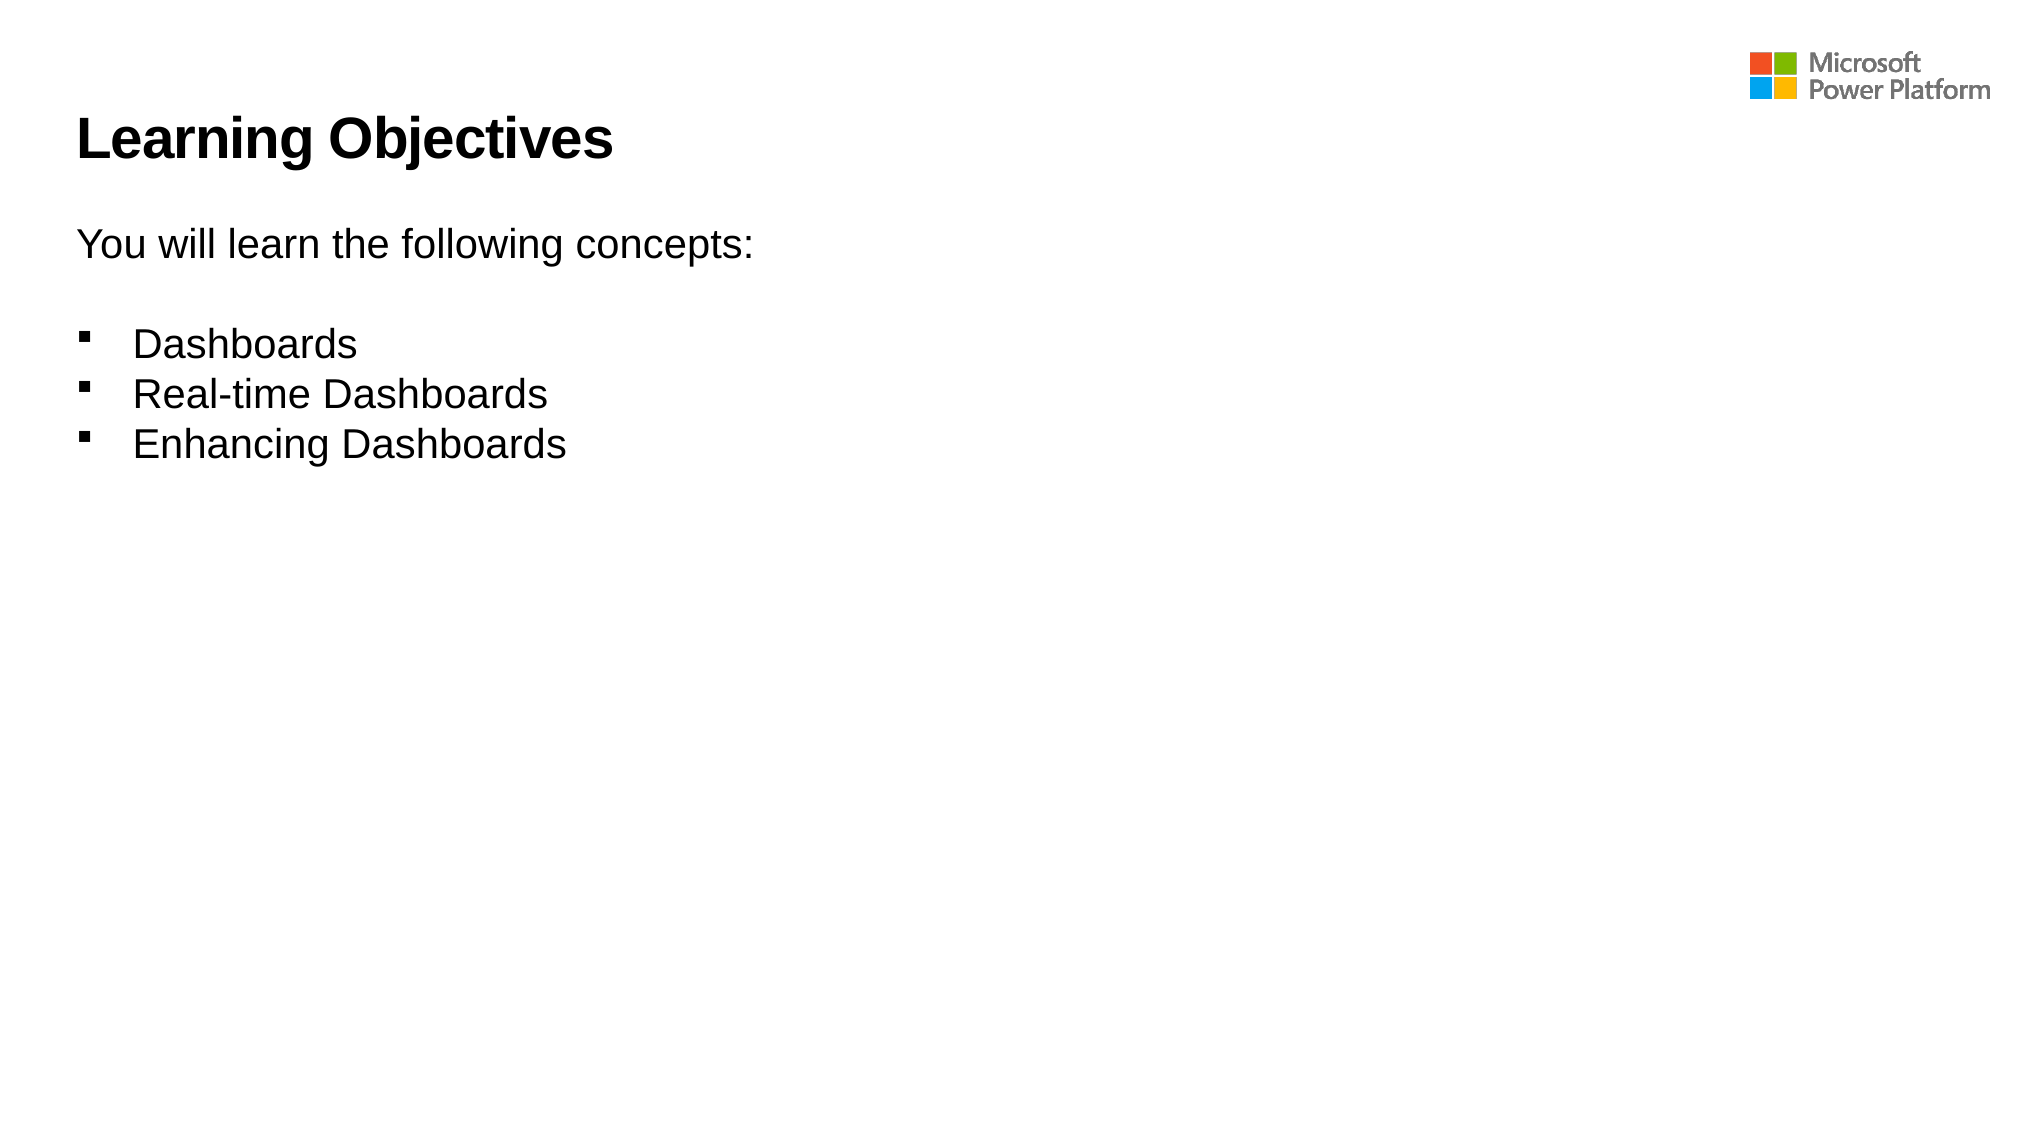

# Learning Objectives
You will learn the following concepts:

Dashboards
Real-time Dashboards
Enhancing Dashboards